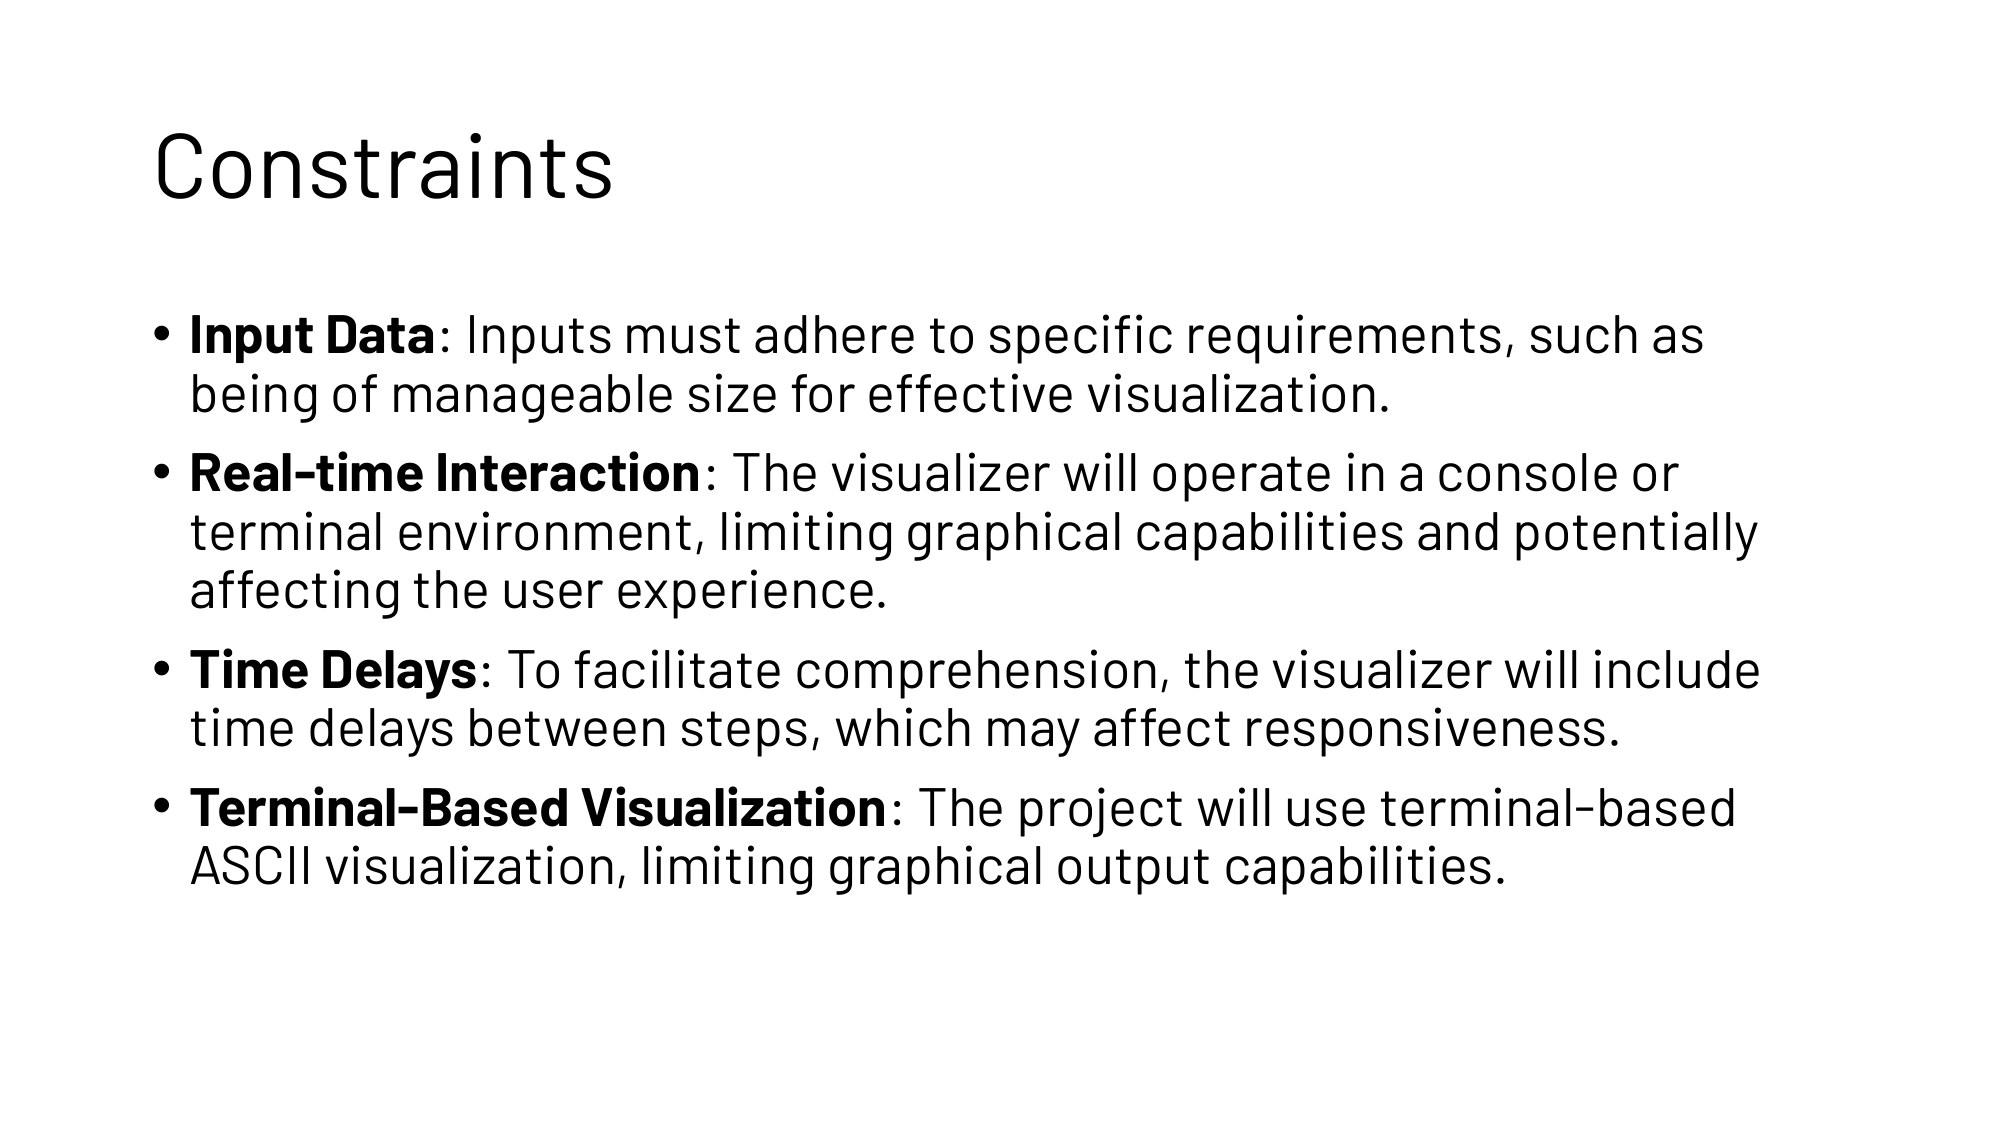

# Constraints
Input Data: Inputs must adhere to specific requirements, such as being of manageable size for effective visualization.
Real-time Interaction: The visualizer will operate in a console or terminal environment, limiting graphical capabilities and potentially affecting the user experience.
Time Delays: To facilitate comprehension, the visualizer will include time delays between steps, which may affect responsiveness.
Terminal-Based Visualization: The project will use terminal-based ASCII visualization, limiting graphical output capabilities.